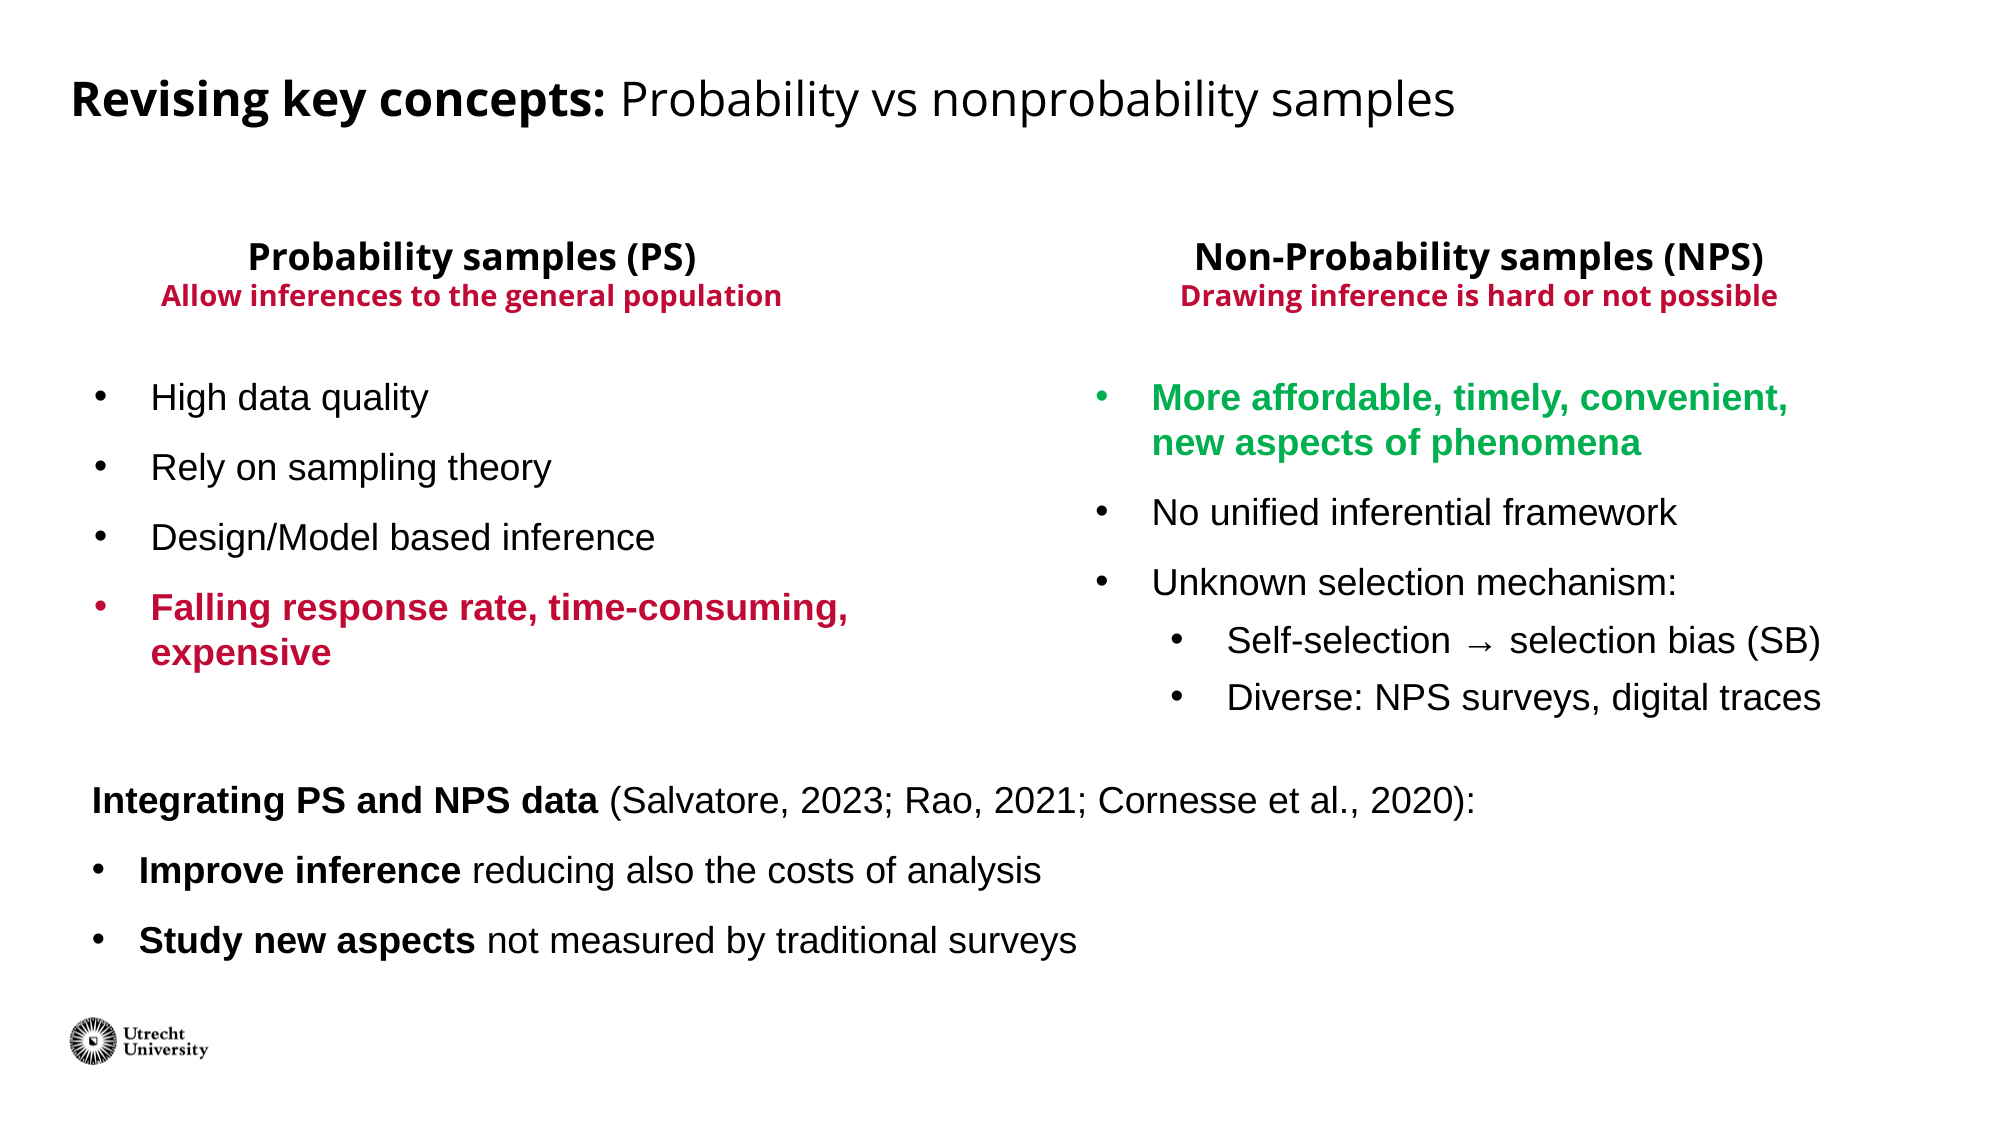

# Revising key concepts: Probability vs nonprobability samples
Probability samples (PS)
Allow inferences to the general population
Non-Probability samples (NPS)
Drawing inference is hard or not possible
High data quality
Rely on sampling theory
Design/Model based inference
Falling response rate, time-consuming, expensive
More affordable, timely, convenient, new aspects of phenomena
No unified inferential framework
Unknown selection mechanism:
Self-selection → selection bias (SB)
Diverse: NPS surveys, digital traces
Integrating PS and NPS data (Salvatore, 2023; Rao, 2021; Cornesse et al., 2020):
Improve inference reducing also the costs of analysis
Study new aspects not measured by traditional surveys